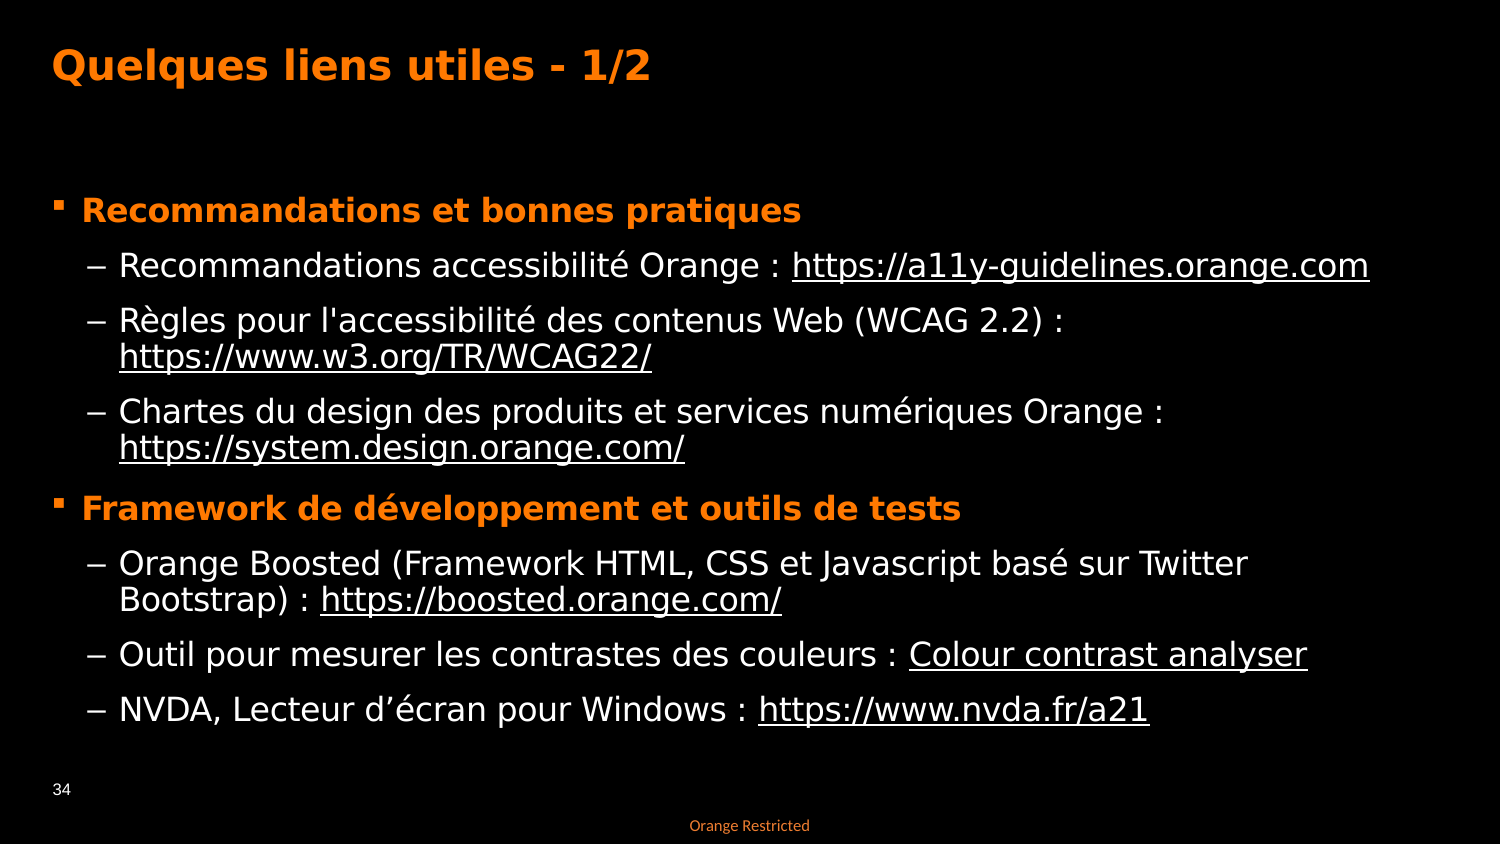

# Quelques liens utiles - 1/2
Recommandations et bonnes pratiques
Recommandations accessibilité Orange : https://a11y-guidelines.orange.com
Règles pour l'accessibilité des contenus Web (WCAG 2.2) : https://www.w3.org/TR/WCAG22/
Chartes du design des produits et services numériques Orange : https://system.design.orange.com/
Framework de développement et outils de tests
Orange Boosted (Framework HTML, CSS et Javascript basé sur Twitter Bootstrap) : https://boosted.orange.com/
Outil pour mesurer les contrastes des couleurs : Colour contrast analyser
NVDA, Lecteur d’écran pour Windows : https://www.nvda.fr/a21